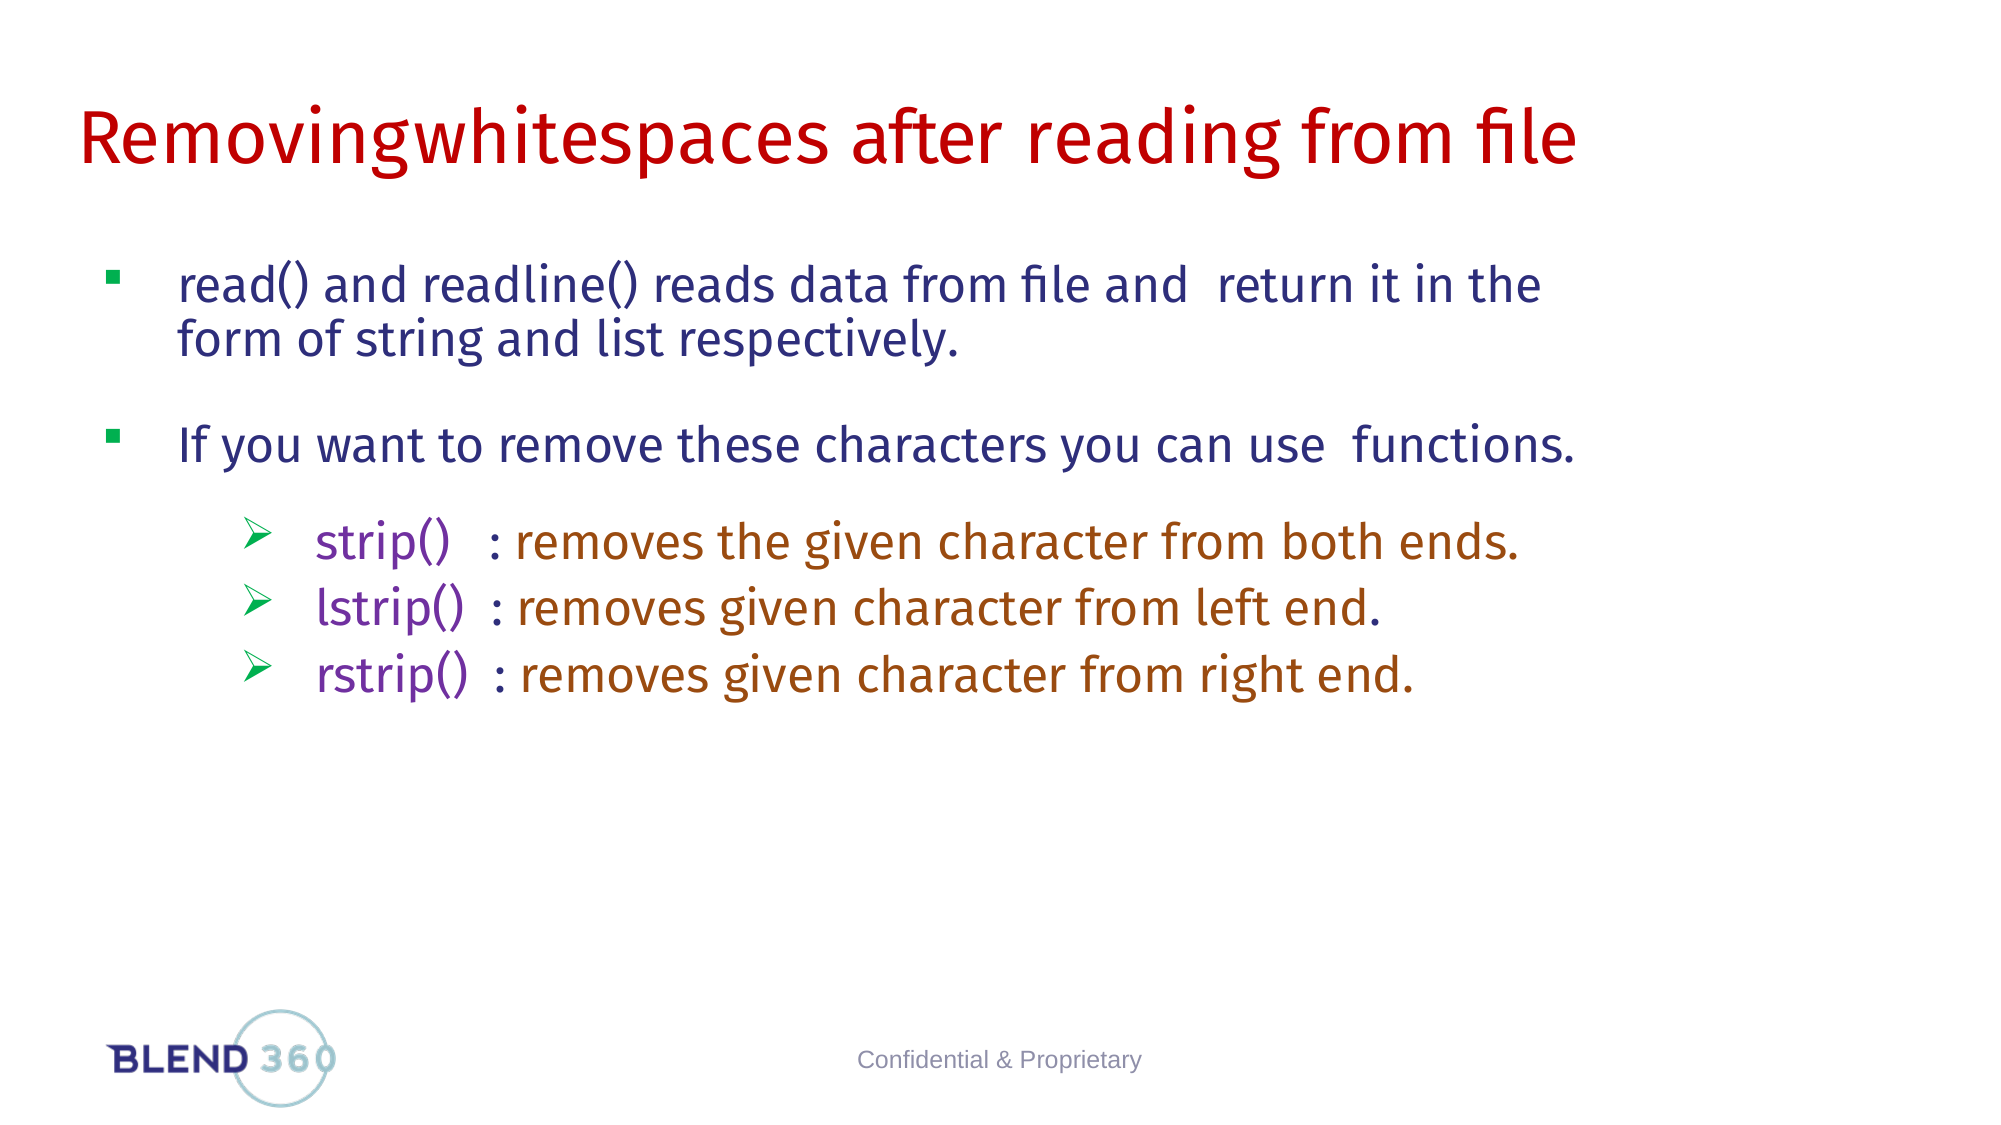

# Removing	whitespaces after reading from file
read() and readline() reads data from file and  return it in the form of string and list respectively.
If you want to remove these characters you can use  functions.
strip()   : removes the given character from both ends.
lstrip()  : removes given character from left end.
rstrip()  : removes given character from right end.